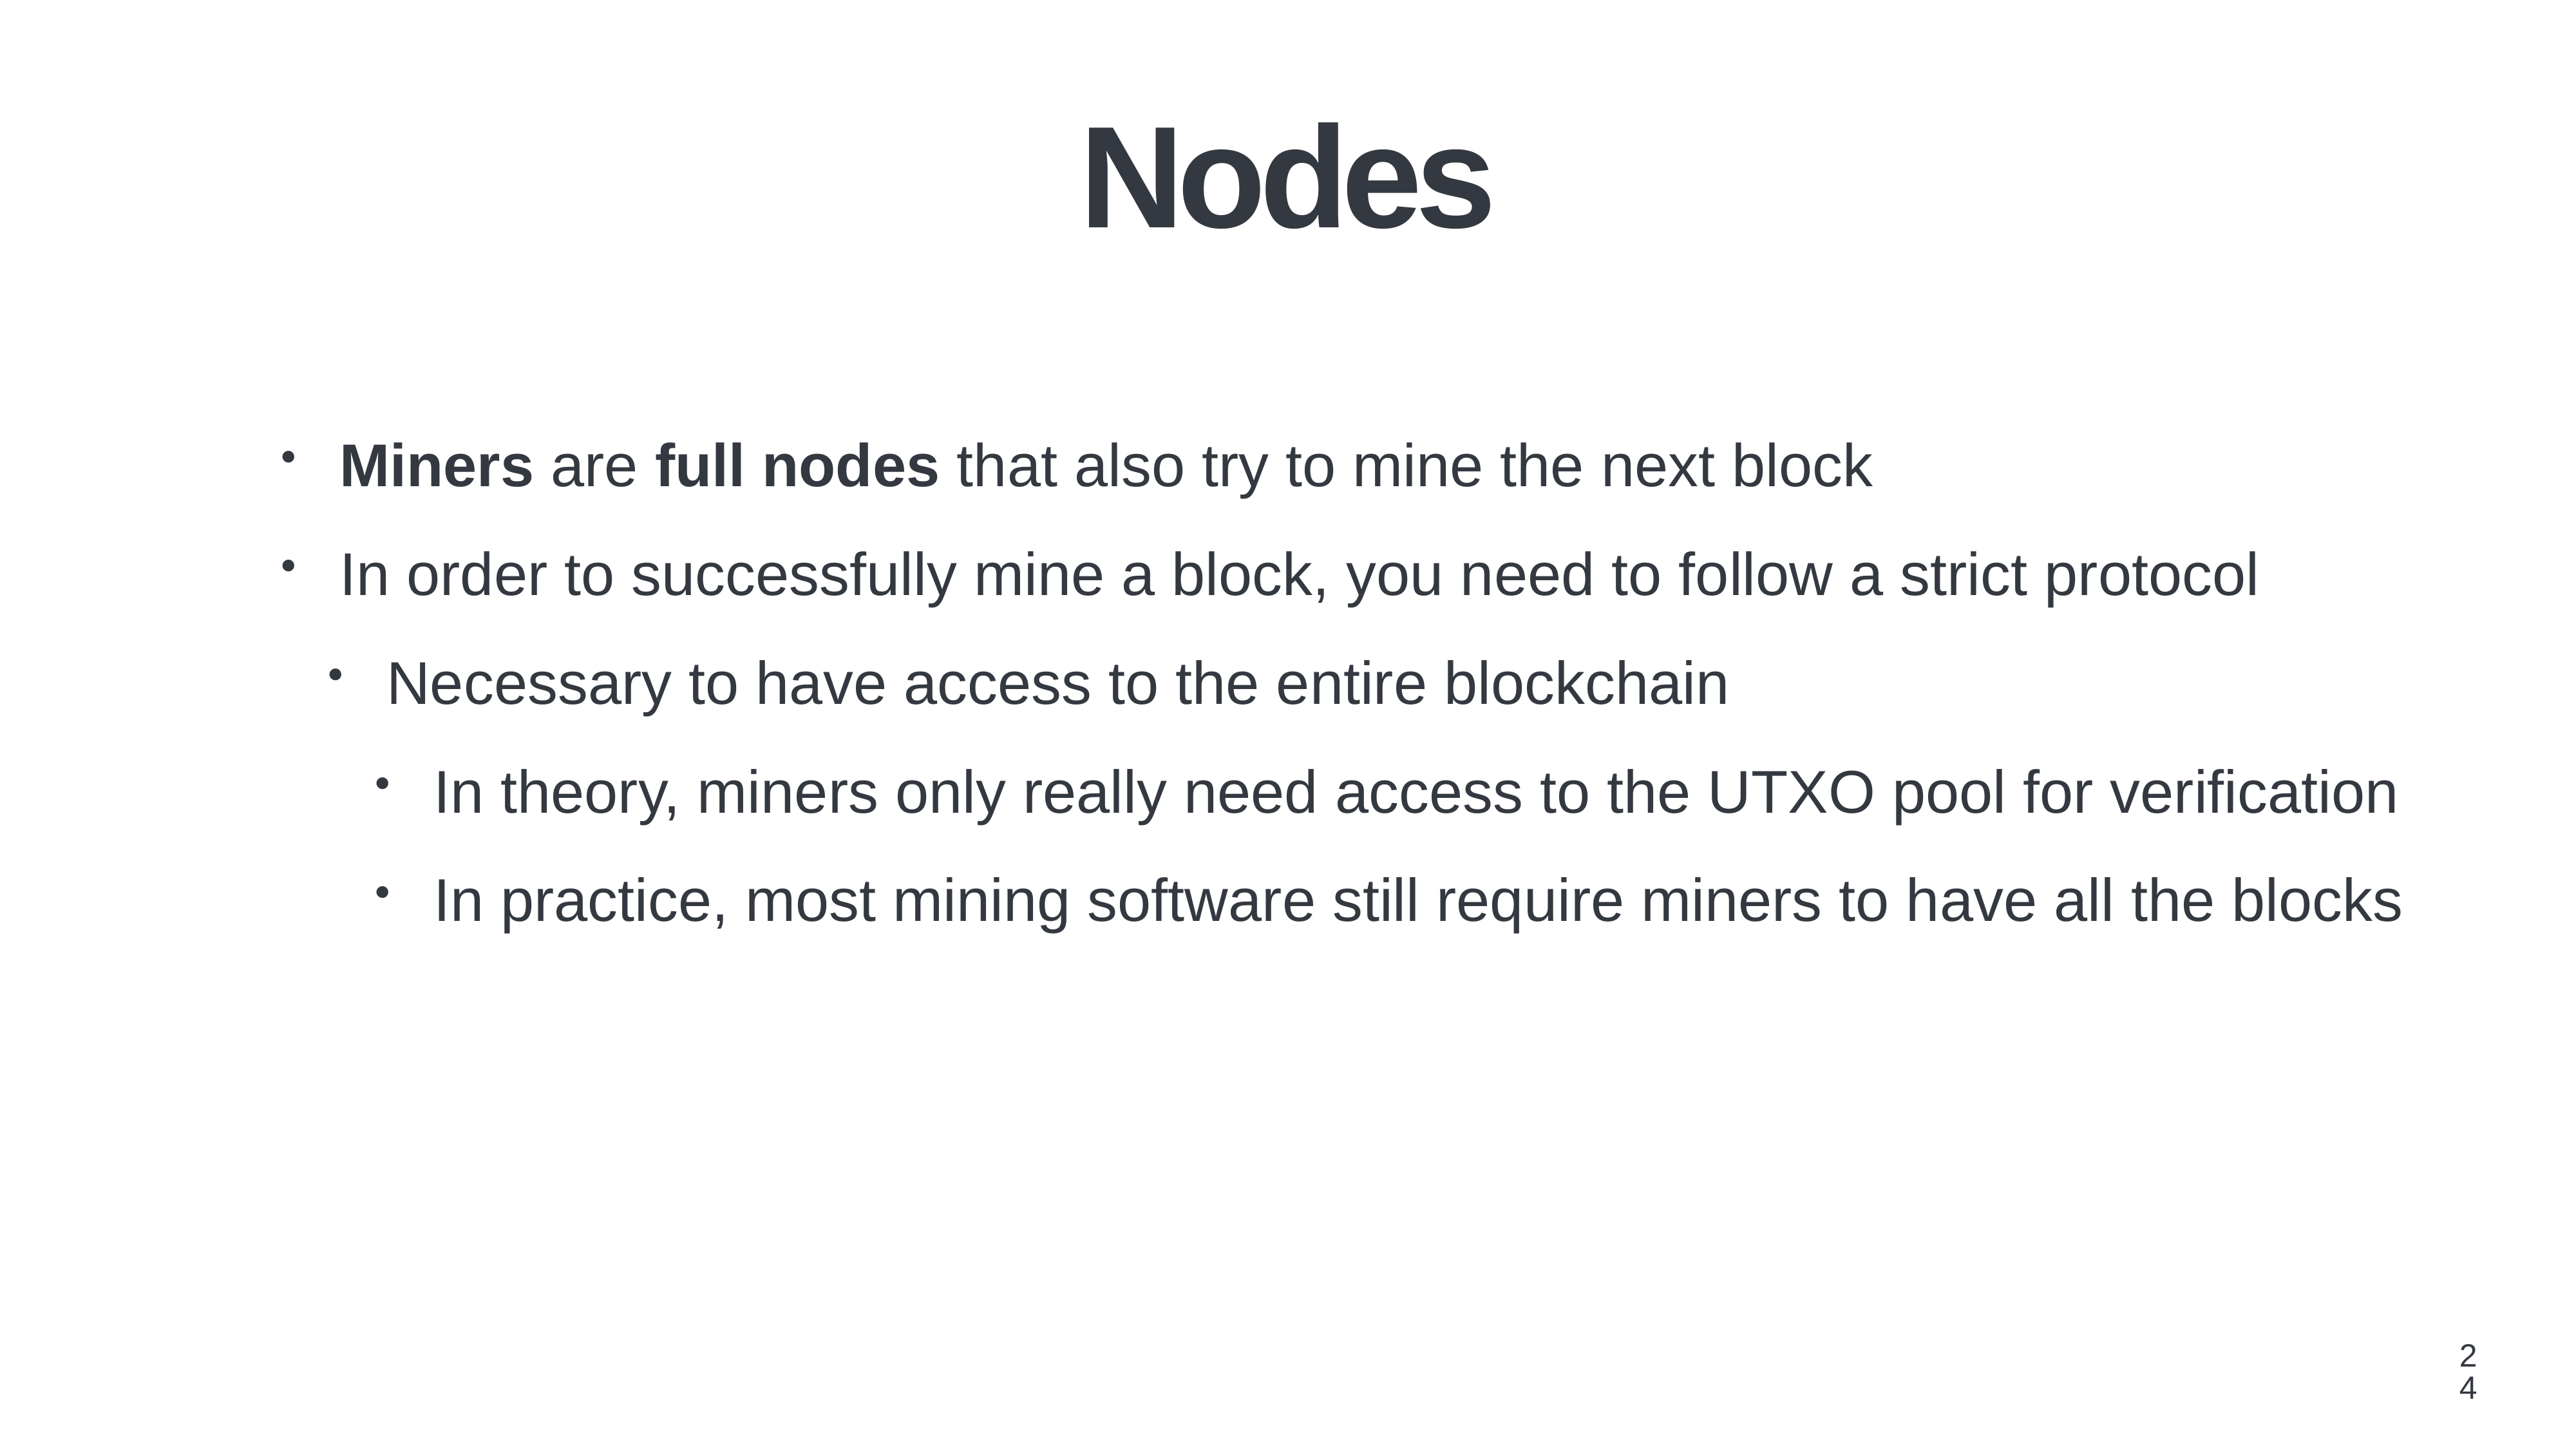

# Nodes
Miners are full nodes that also try to mine the next block
In order to successfully mine a block, you need to follow a strict protocol
Necessary to have access to the entire blockchain
In theory, miners only really need access to the UTXO pool for verification
In practice, most mining software still require miners to have all the blocks
24